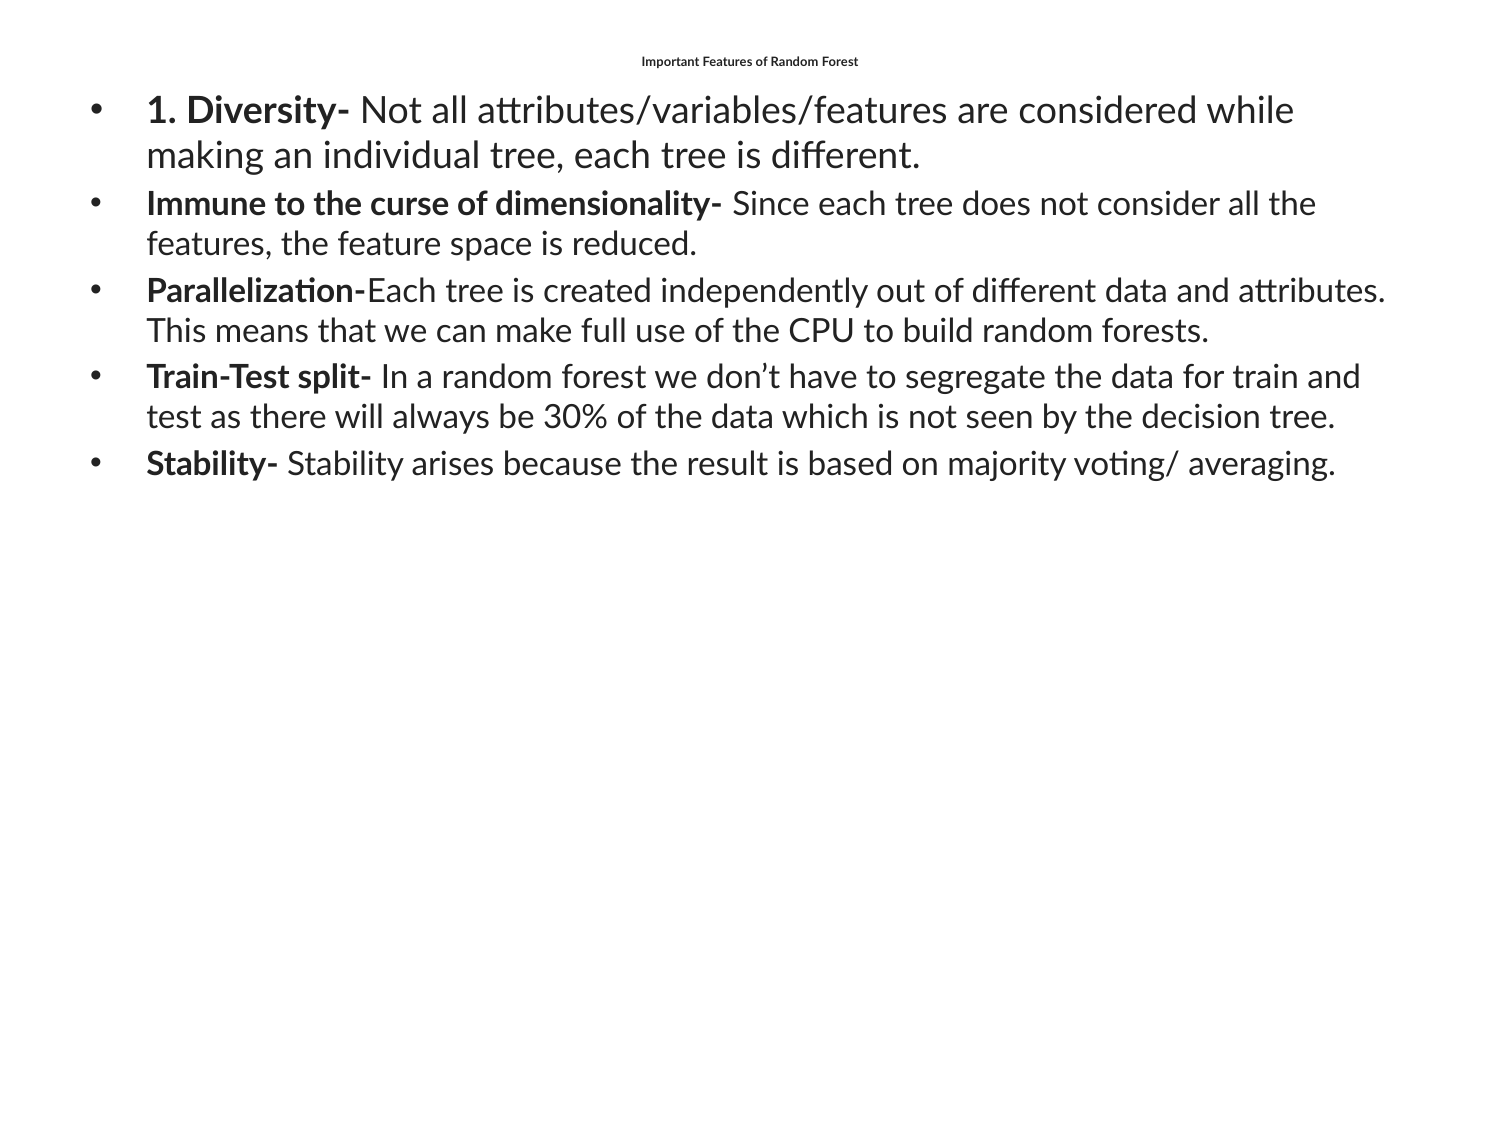

# Important Features of Random Forest
1. Diversity- Not all attributes/variables/features are considered while making an individual tree, each tree is different.
Immune to the curse of dimensionality- Since each tree does not consider all the features, the feature space is reduced.
Parallelization-Each tree is created independently out of different data and attributes. This means that we can make full use of the CPU to build random forests.
Train-Test split- In a random forest we don’t have to segregate the data for train and test as there will always be 30% of the data which is not seen by the decision tree.
Stability- Stability arises because the result is based on majority voting/ averaging.